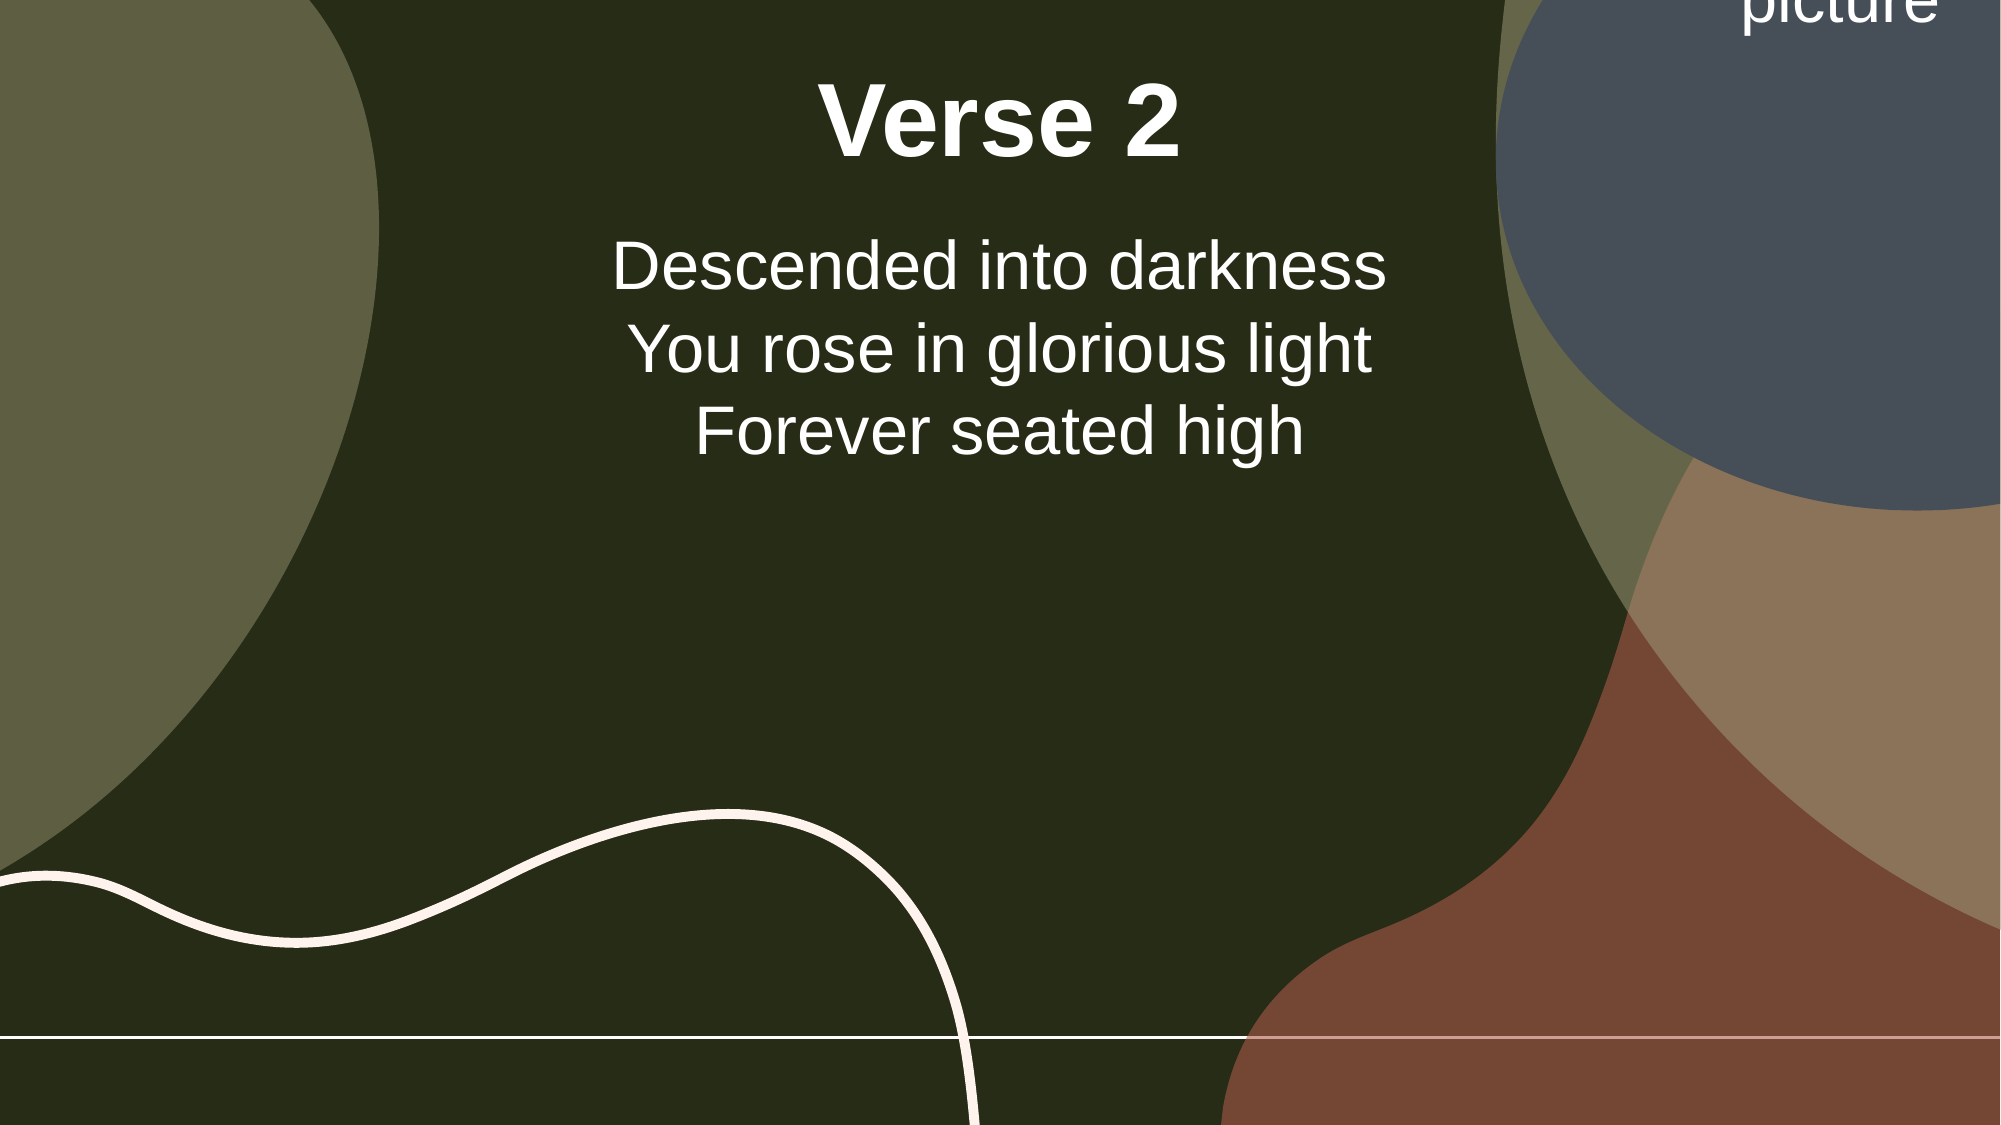

Verse 2
Descended into darkness
You rose in glorious light
Forever seated high